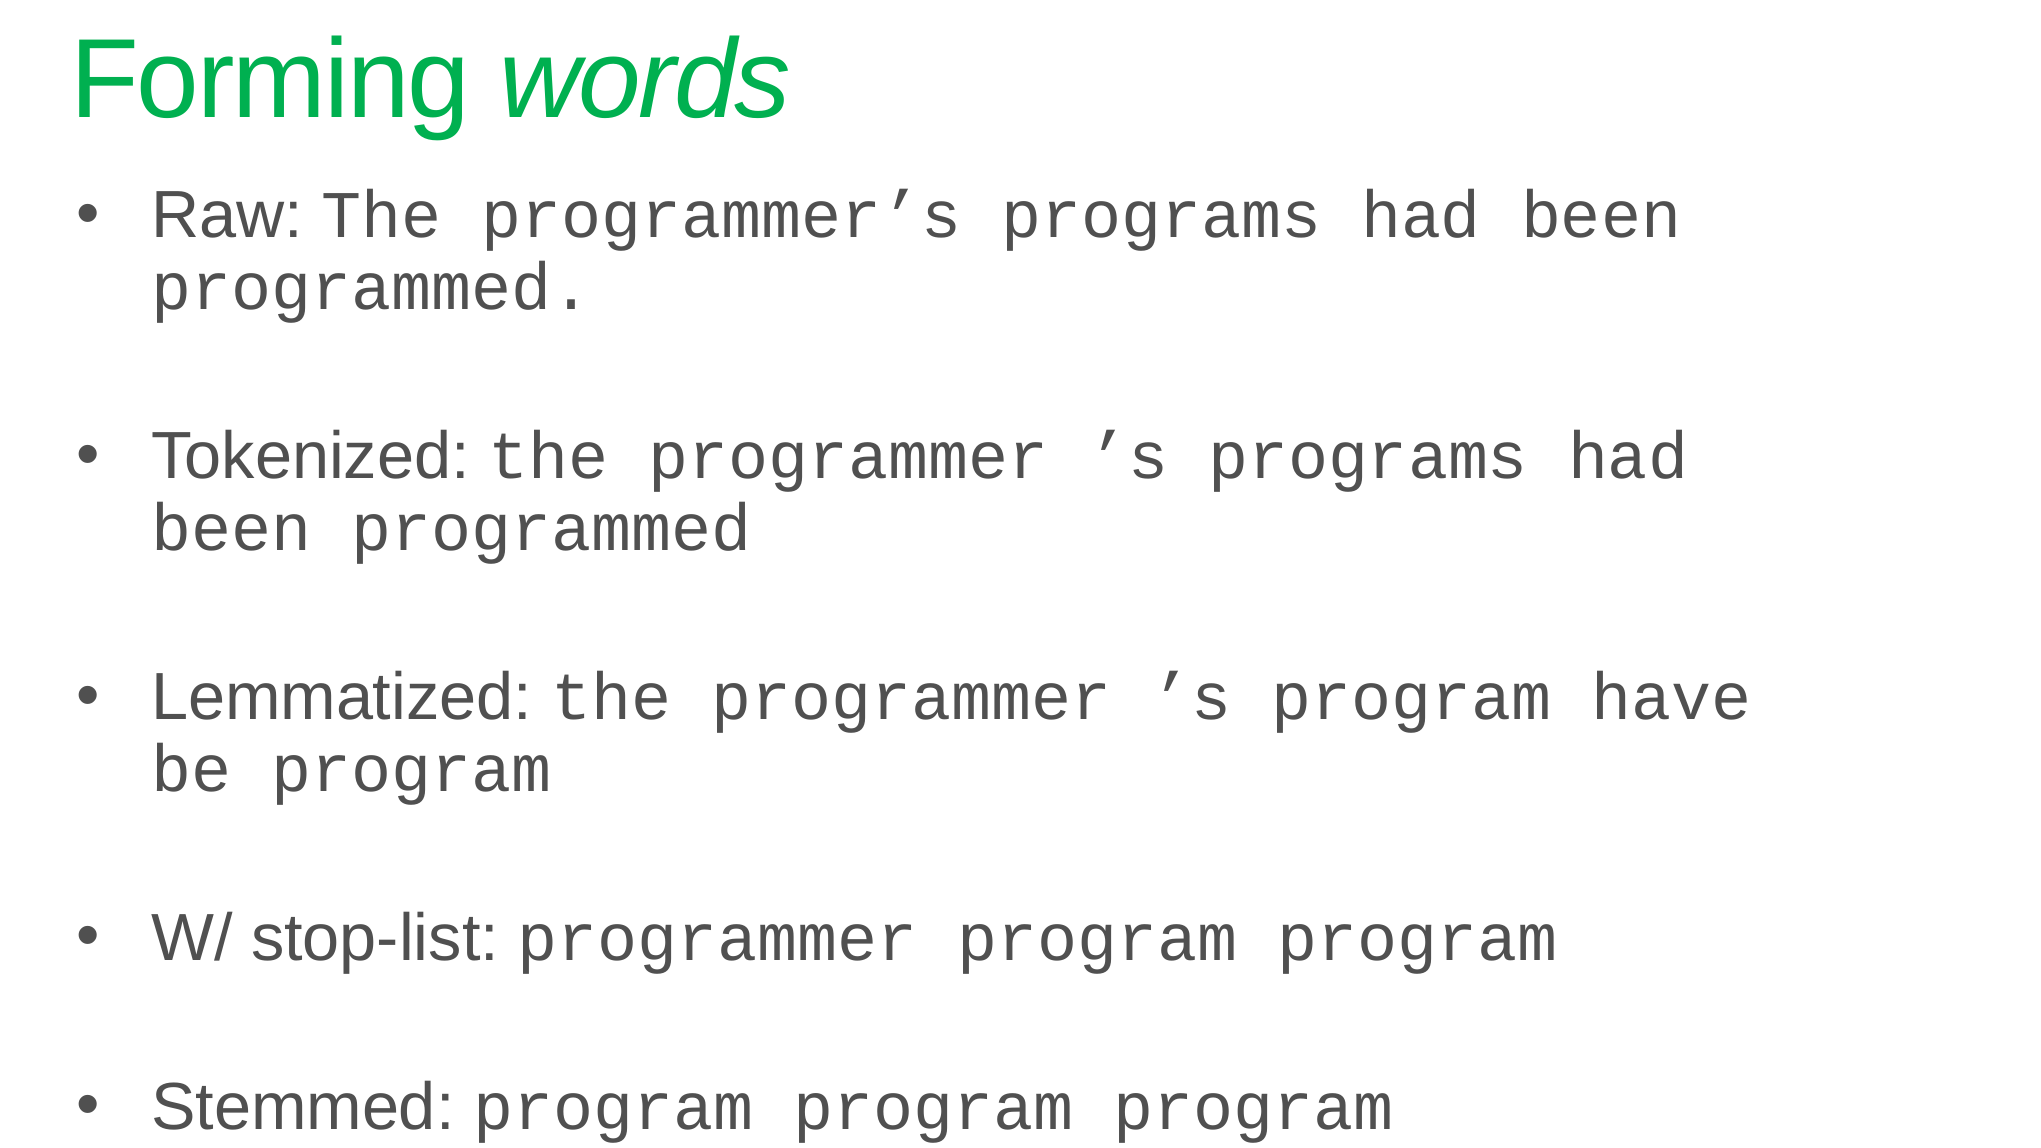

# Forming words
Raw: The programmer’s programs had been programmed.

Tokenized: the programmer ’s programs had been programmed

Lemmatized: the programmer ’s program have be program

W/ stop-list: programmer program program

Stemmed: program program program